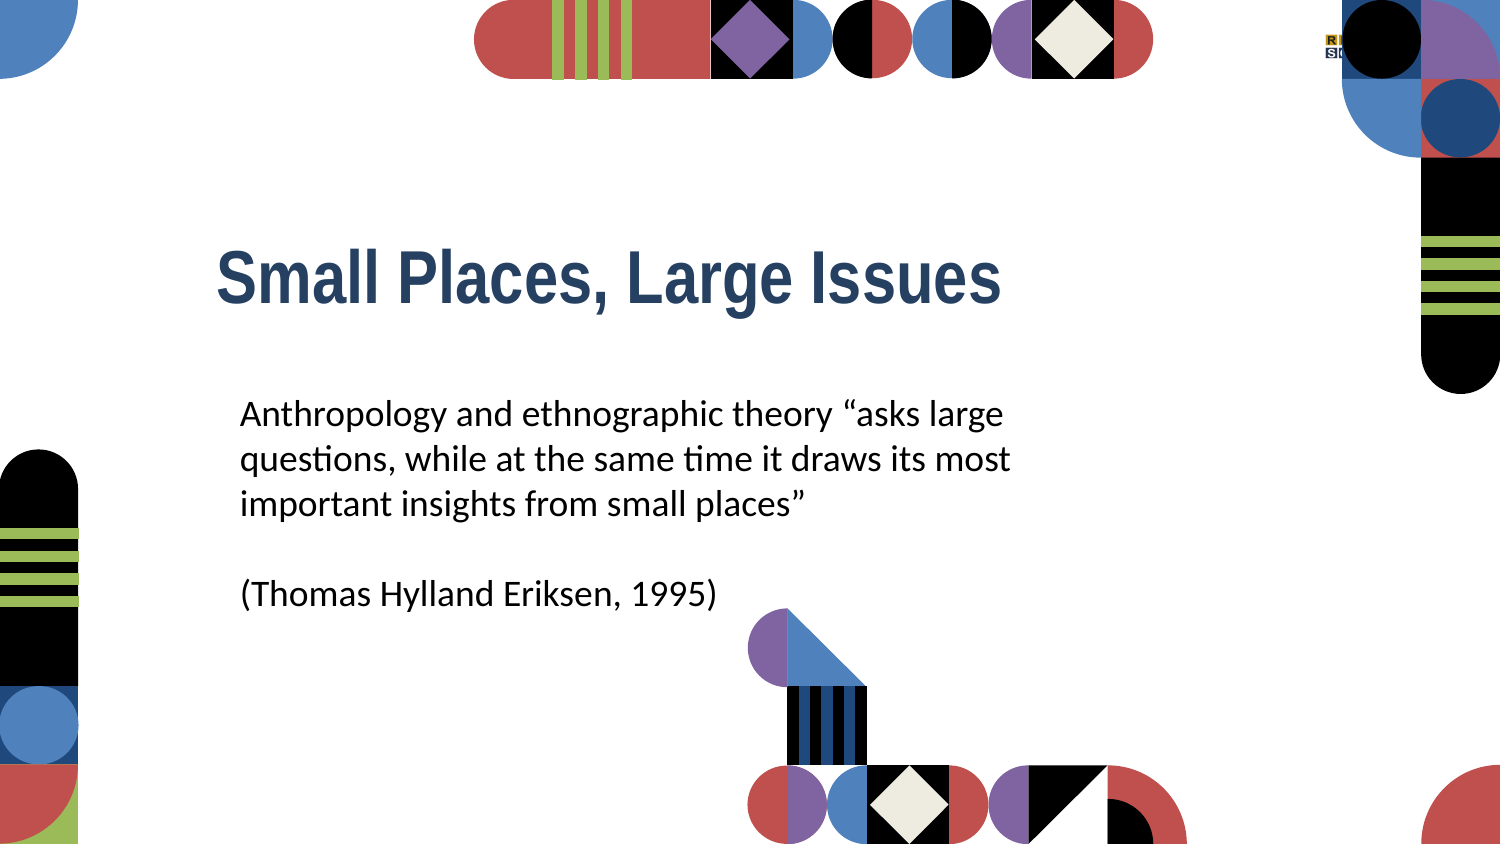

# Small Places, Large Issues
Anthropology and ethnographic theory “asks large questions, while at the same time it draws its most important insights from small places”

(Thomas Hylland Eriksen, 1995)